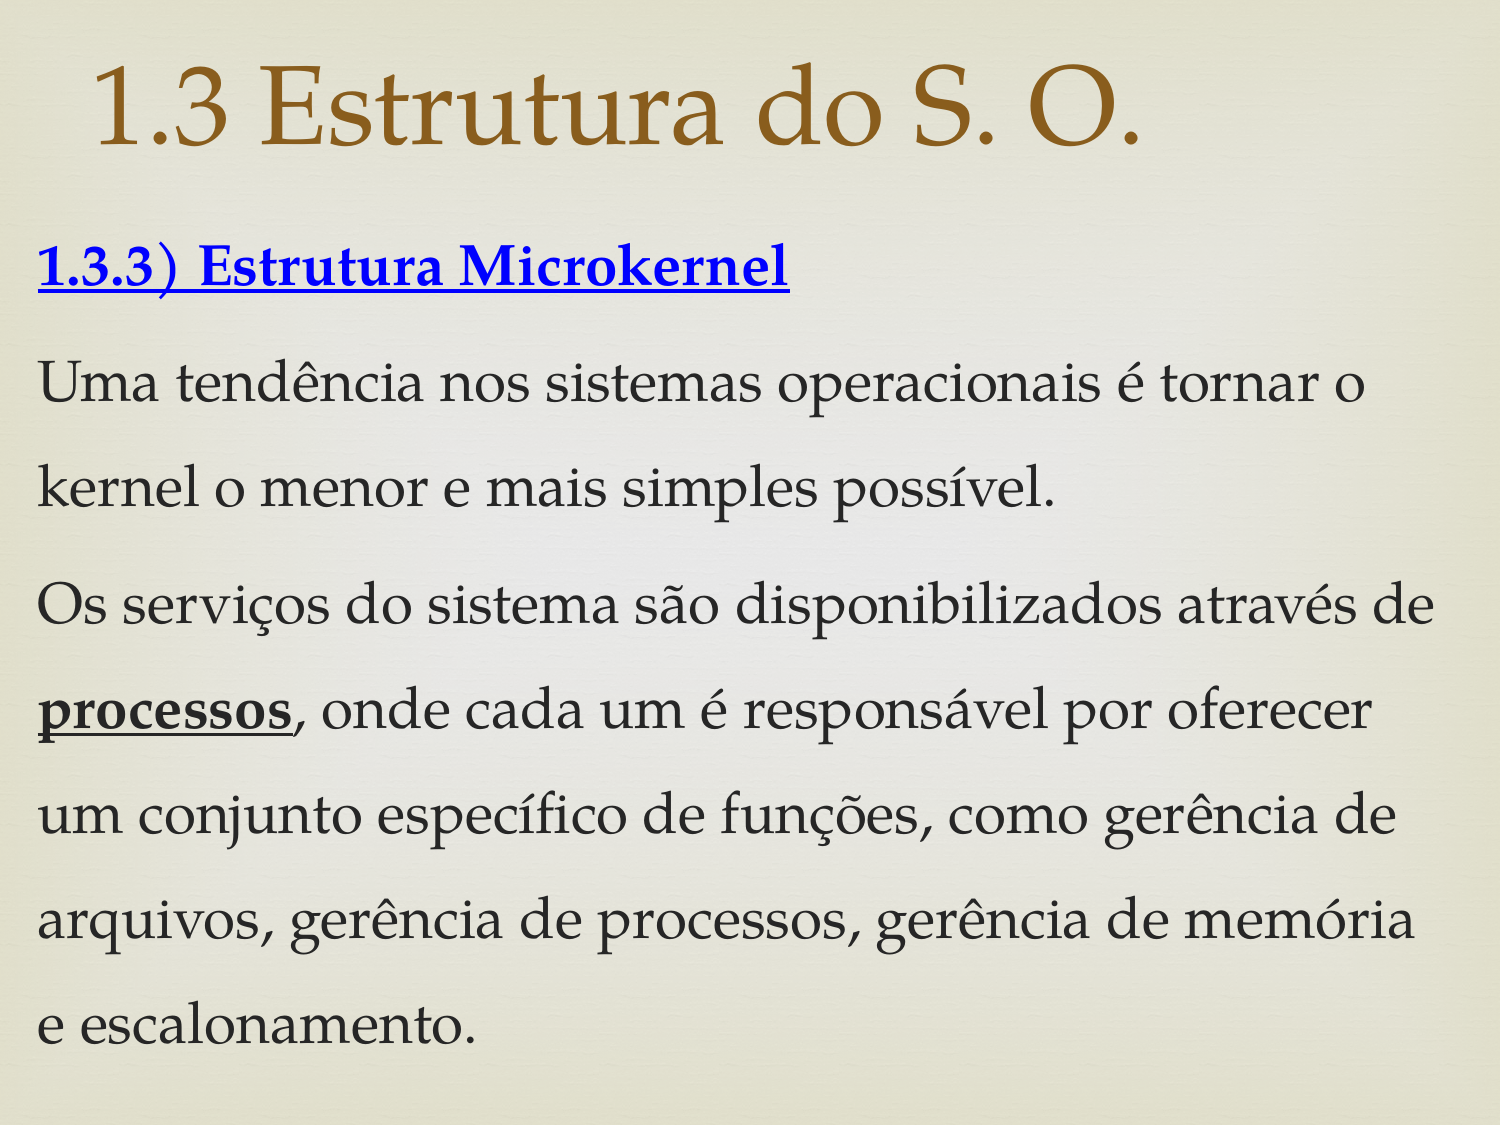

# 1.3 Estrutura do S. O.
1.3.3) Estrutura Microkernel
Uma tendência nos sistemas operacionais é tornar o kernel o menor e mais simples possível.
Os serviços do sistema são disponibilizados através de processos, onde cada um é responsável por oferecer um conjunto específico de funções, como gerência de arquivos, gerência de processos, gerência de memória e escalonamento.